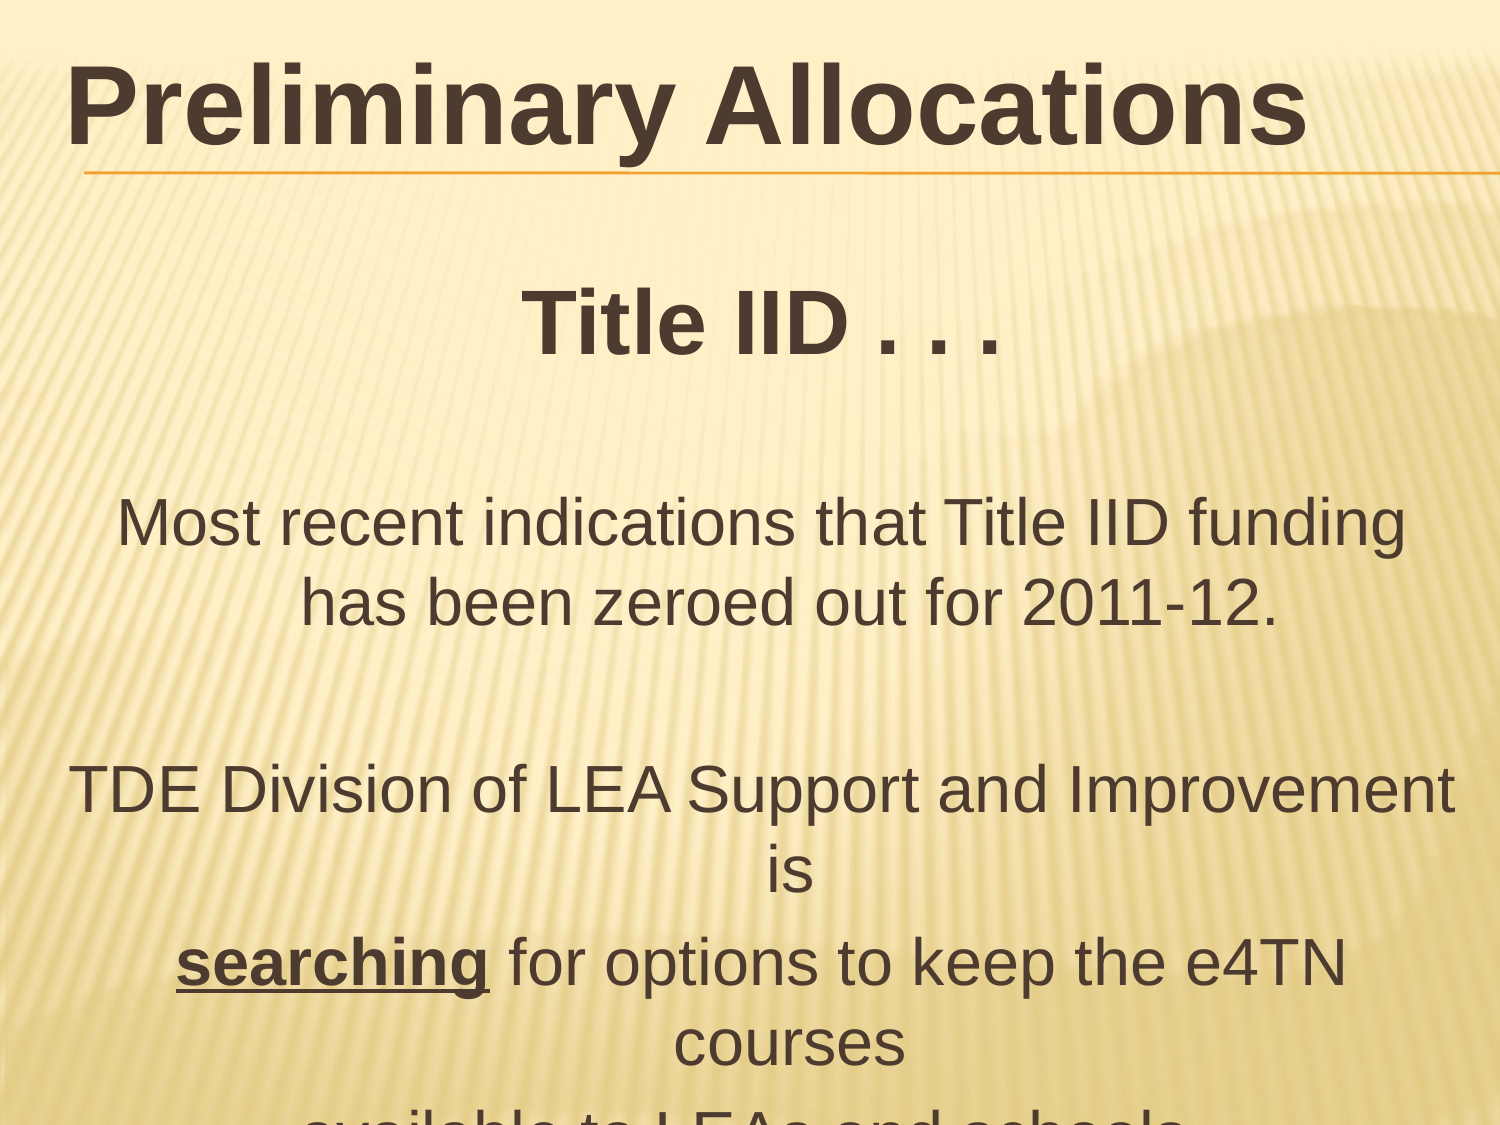

# Preliminary Allocations
Title IID . . .

Most recent indications that Title IID funding has been zeroed out for 2011-12.

TDE Division of LEA Support and Improvement is
searching for options to keep the e4TN courses
available to LEAs and schools.